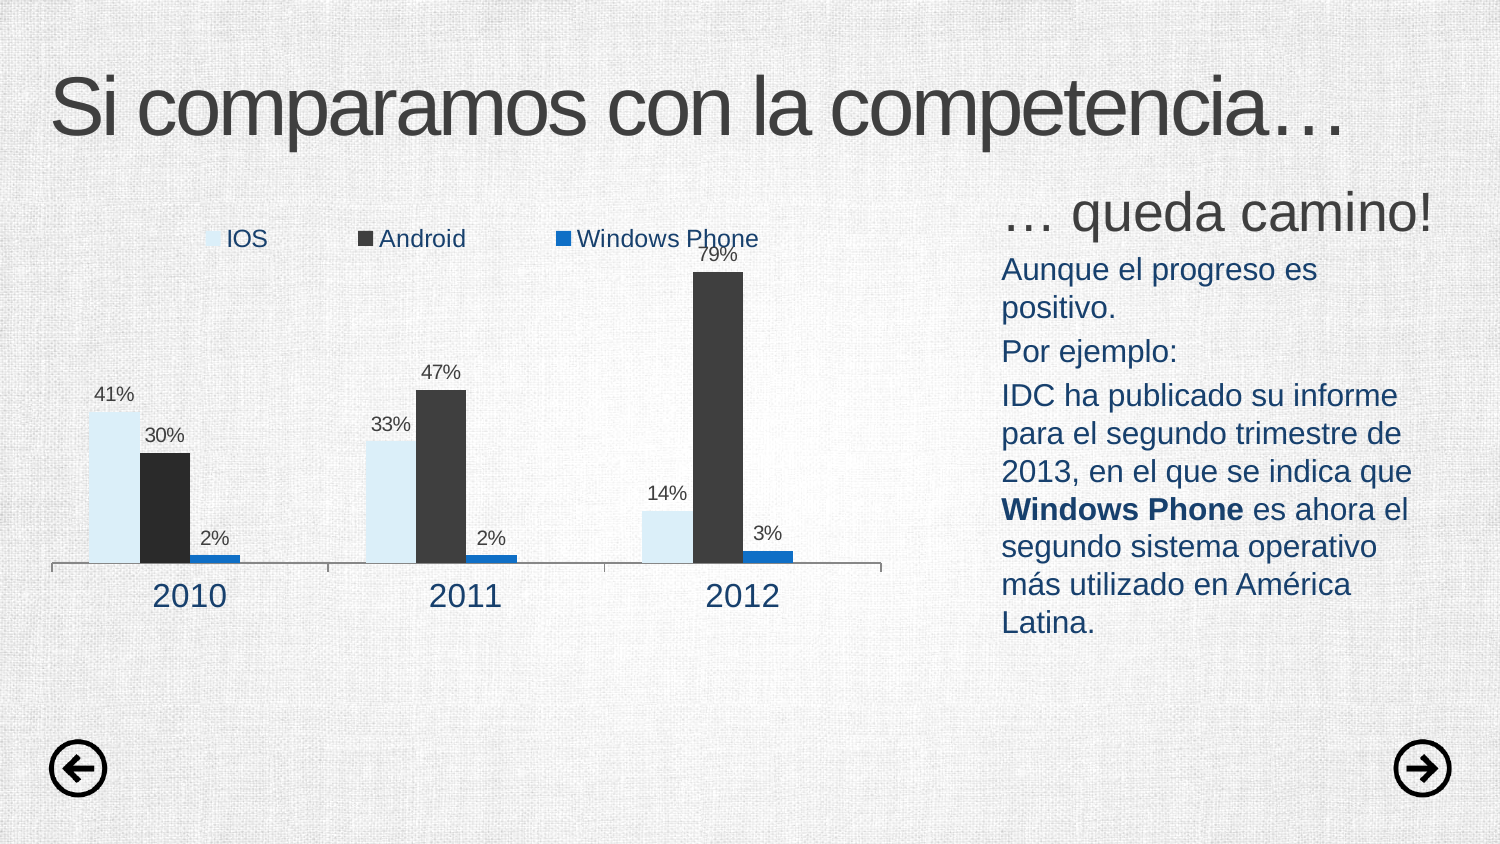

# Si comparamos con la competencia…

### Chart

| Category | IOS | Android | Windows Phone |  |
|---|---|---|---|---|
| 2010 | 0.41 | 0.3 | 0.02 | None |
| 2011 | 0.33 | 0.47 | 0.02 | None |
| 2012 | 0.14 | 0.79 | 0.033 | None |
… queda camino!
Aunque el progreso es positivo.
Por ejemplo:
IDC ha publicado su informe para el segundo trimestre de 2013, en el que se indica que Windows Phone es ahora el segundo sistema operativo más utilizado en América Latina.